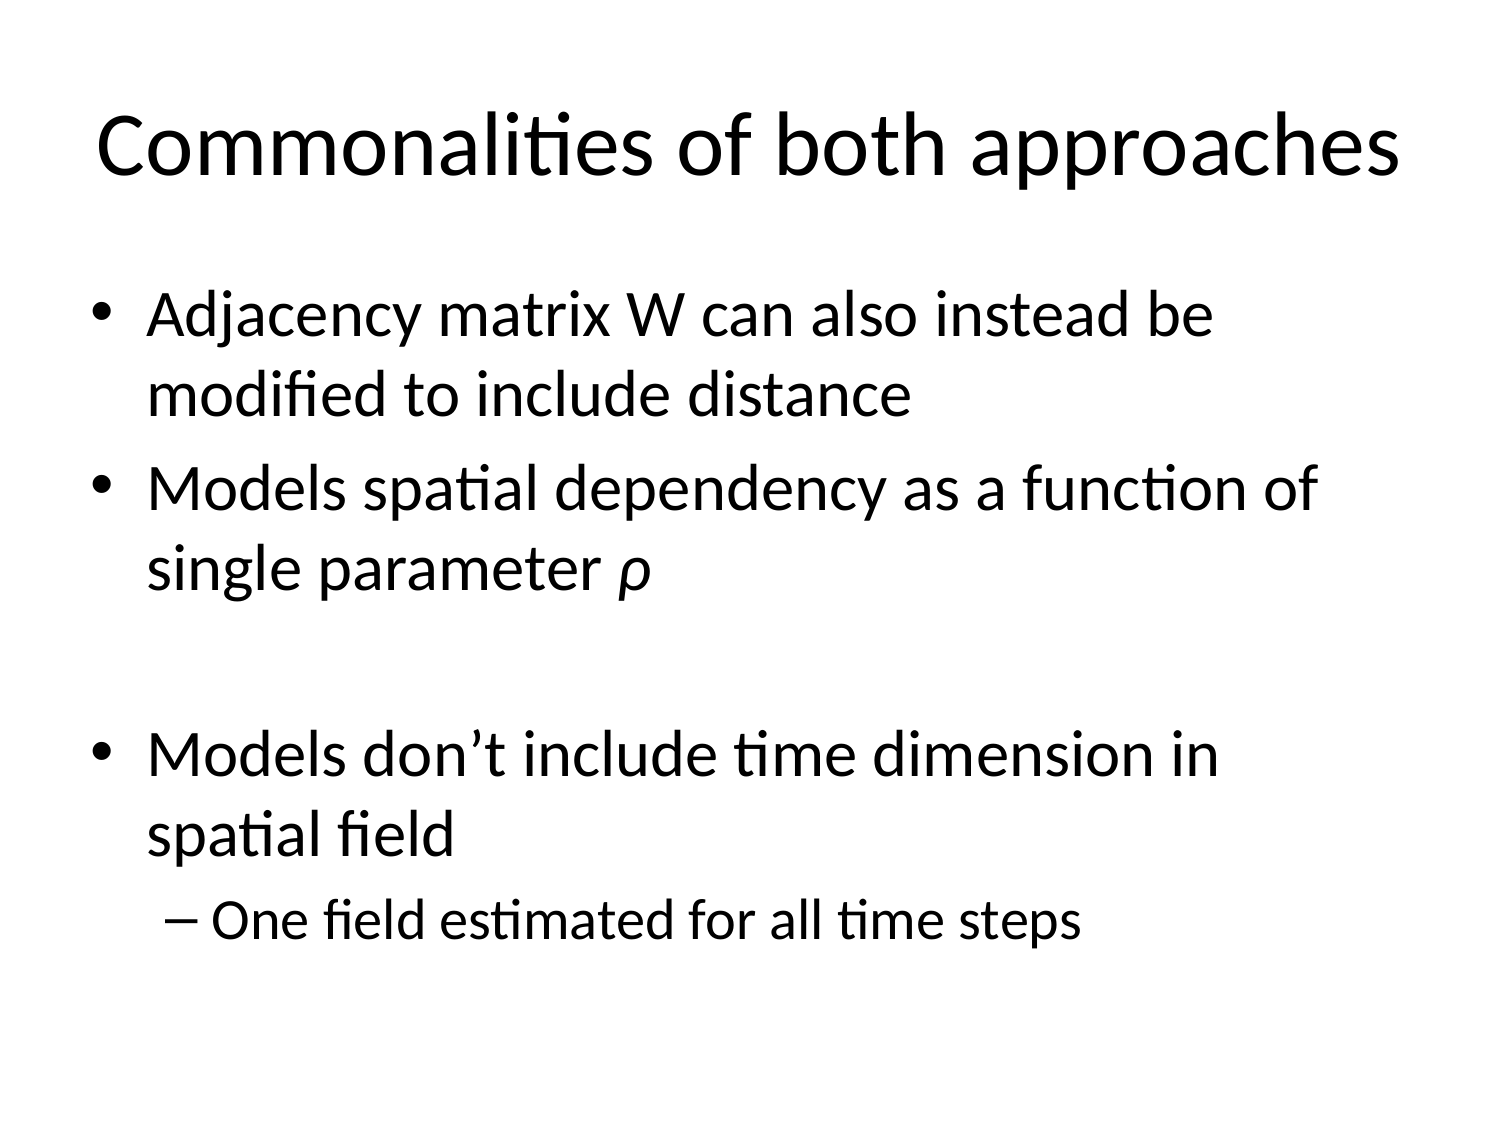

# Commonalities of both approaches
Adjacency matrix W can also instead be modified to include distance
Models spatial dependency as a function of single parameter ρ

Models don’t include time dimension in spatial field
One field estimated for all time steps